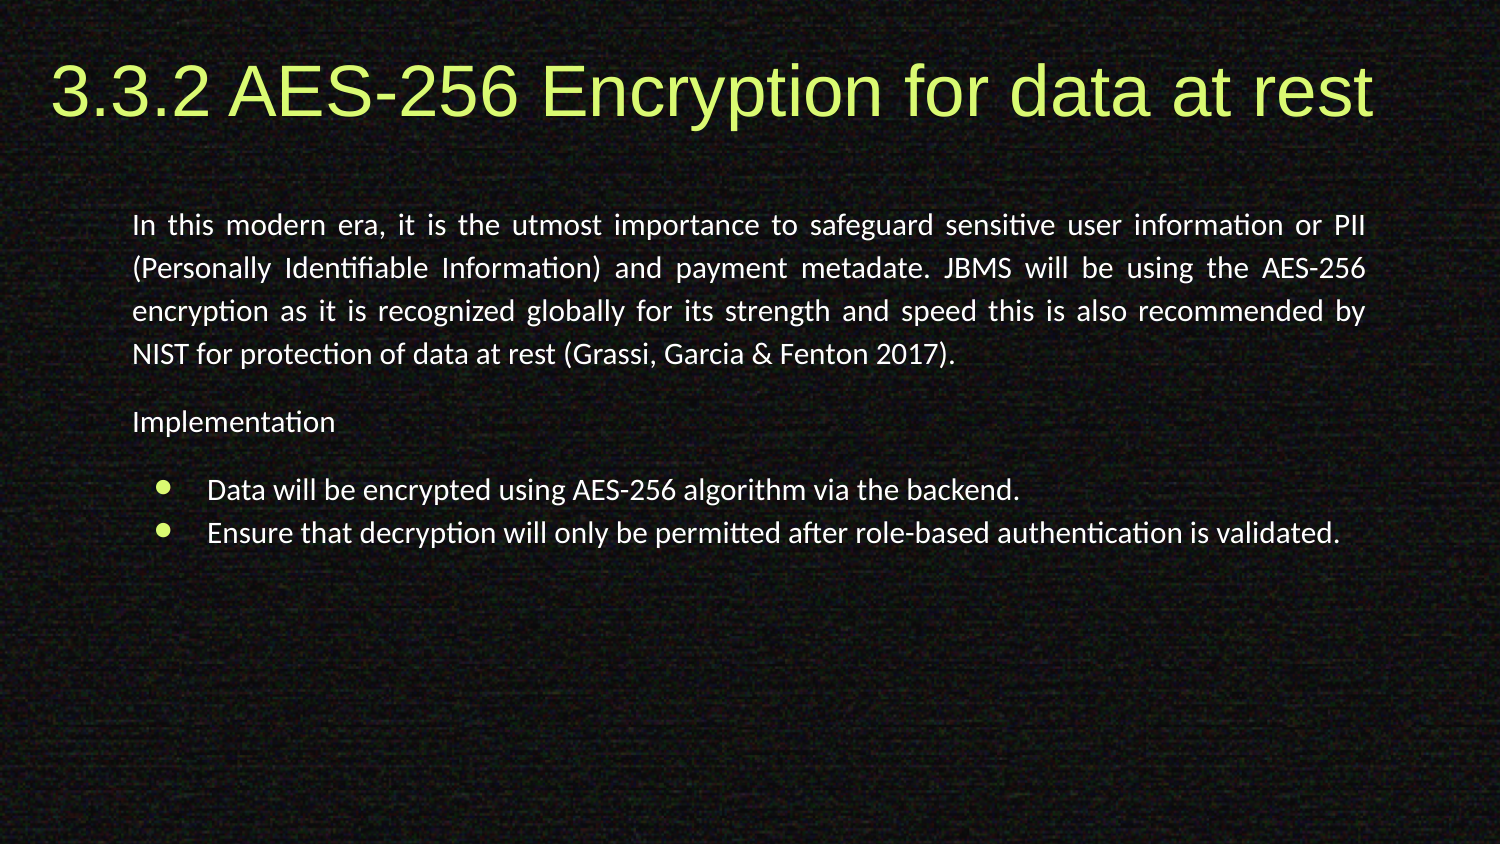

# 3.3.2 AES-256 Encryption for data at rest
In this modern era, it is the utmost importance to safeguard sensitive user information or PII (Personally Identifiable Information) and payment metadate. JBMS will be using the AES-256 encryption as it is recognized globally for its strength and speed this is also recommended by NIST for protection of data at rest (Grassi, Garcia & Fenton 2017).
Implementation
Data will be encrypted using AES-256 algorithm via the backend.
Ensure that decryption will only be permitted after role-based authentication is validated.